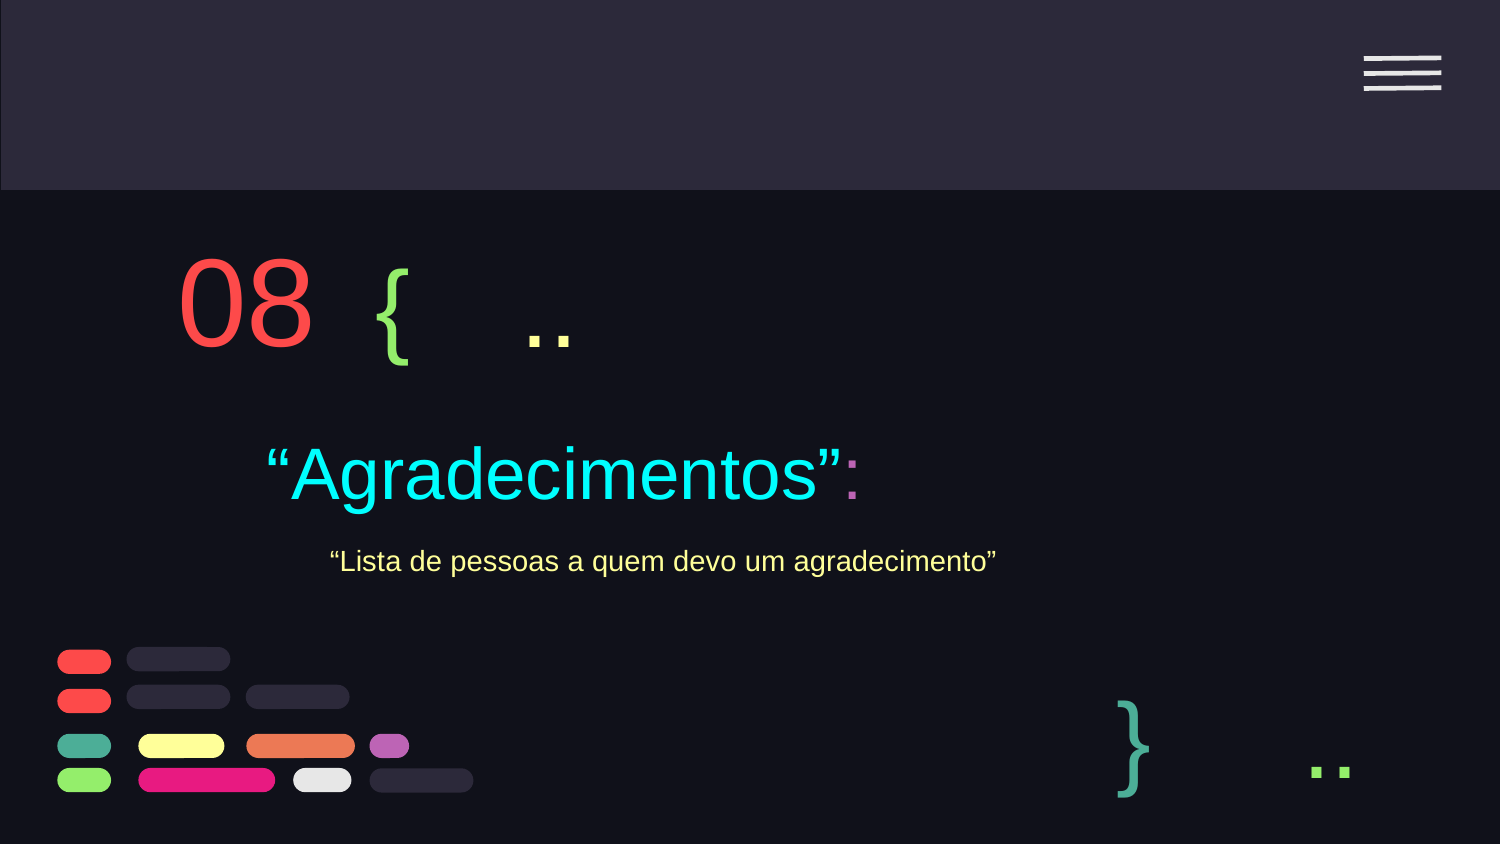

08
{
..
# “Agradecimentos”:
“Lista de pessoas a quem devo um agradecimento”

}
..